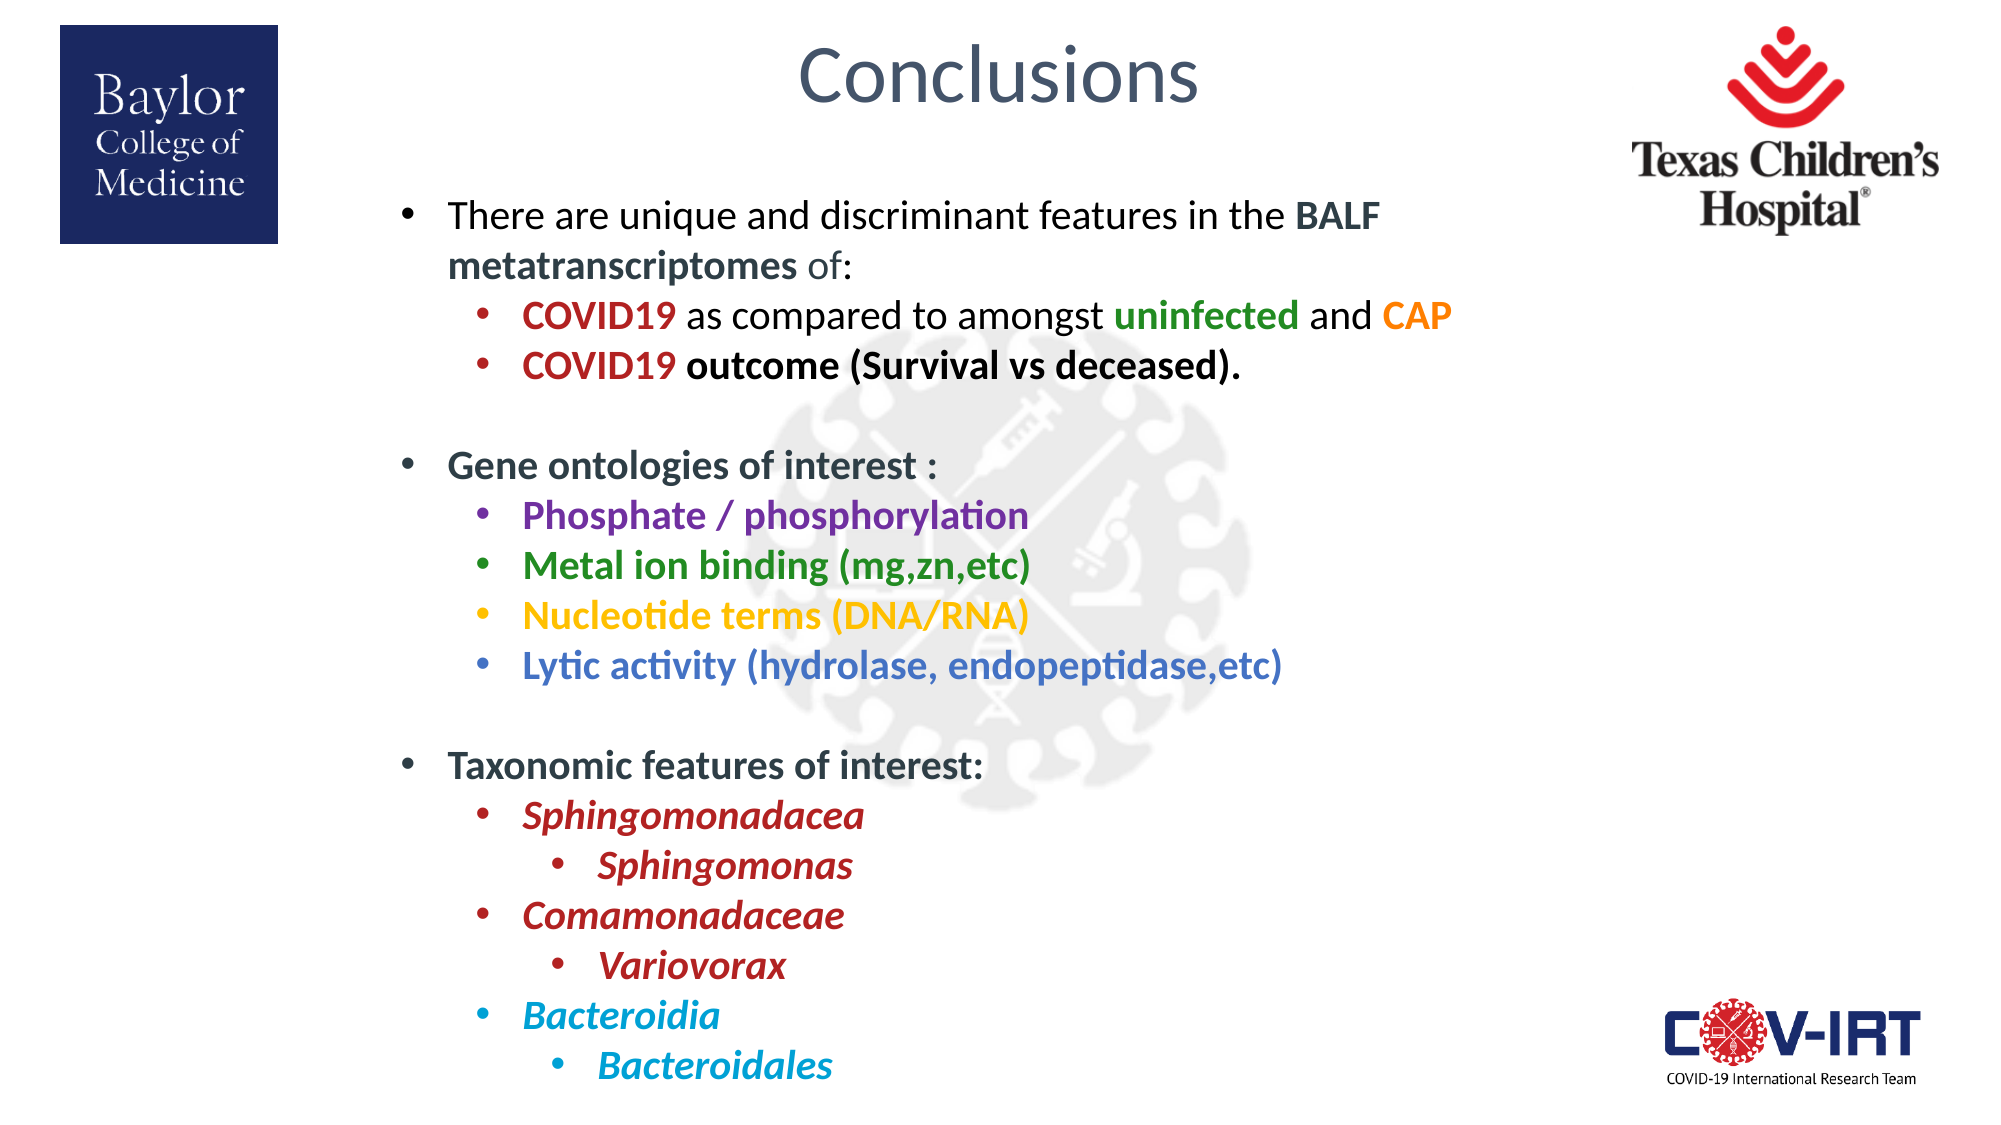

Conclusions
There are unique and discriminant features in the BALF metatranscriptomes of:
COVID19 as compared to amongst uninfected and CAP
COVID19 outcome (Survival vs deceased).
Gene ontologies of interest :
Phosphate / phosphorylation
Metal ion binding (mg,zn,etc)
Nucleotide terms (DNA/RNA)
Lytic activity (hydrolase, endopeptidase,etc)
Taxonomic features of interest:
Sphingomonadacea
Sphingomonas
Comamonadaceae
Variovorax
Bacteroidia
Bacteroidales